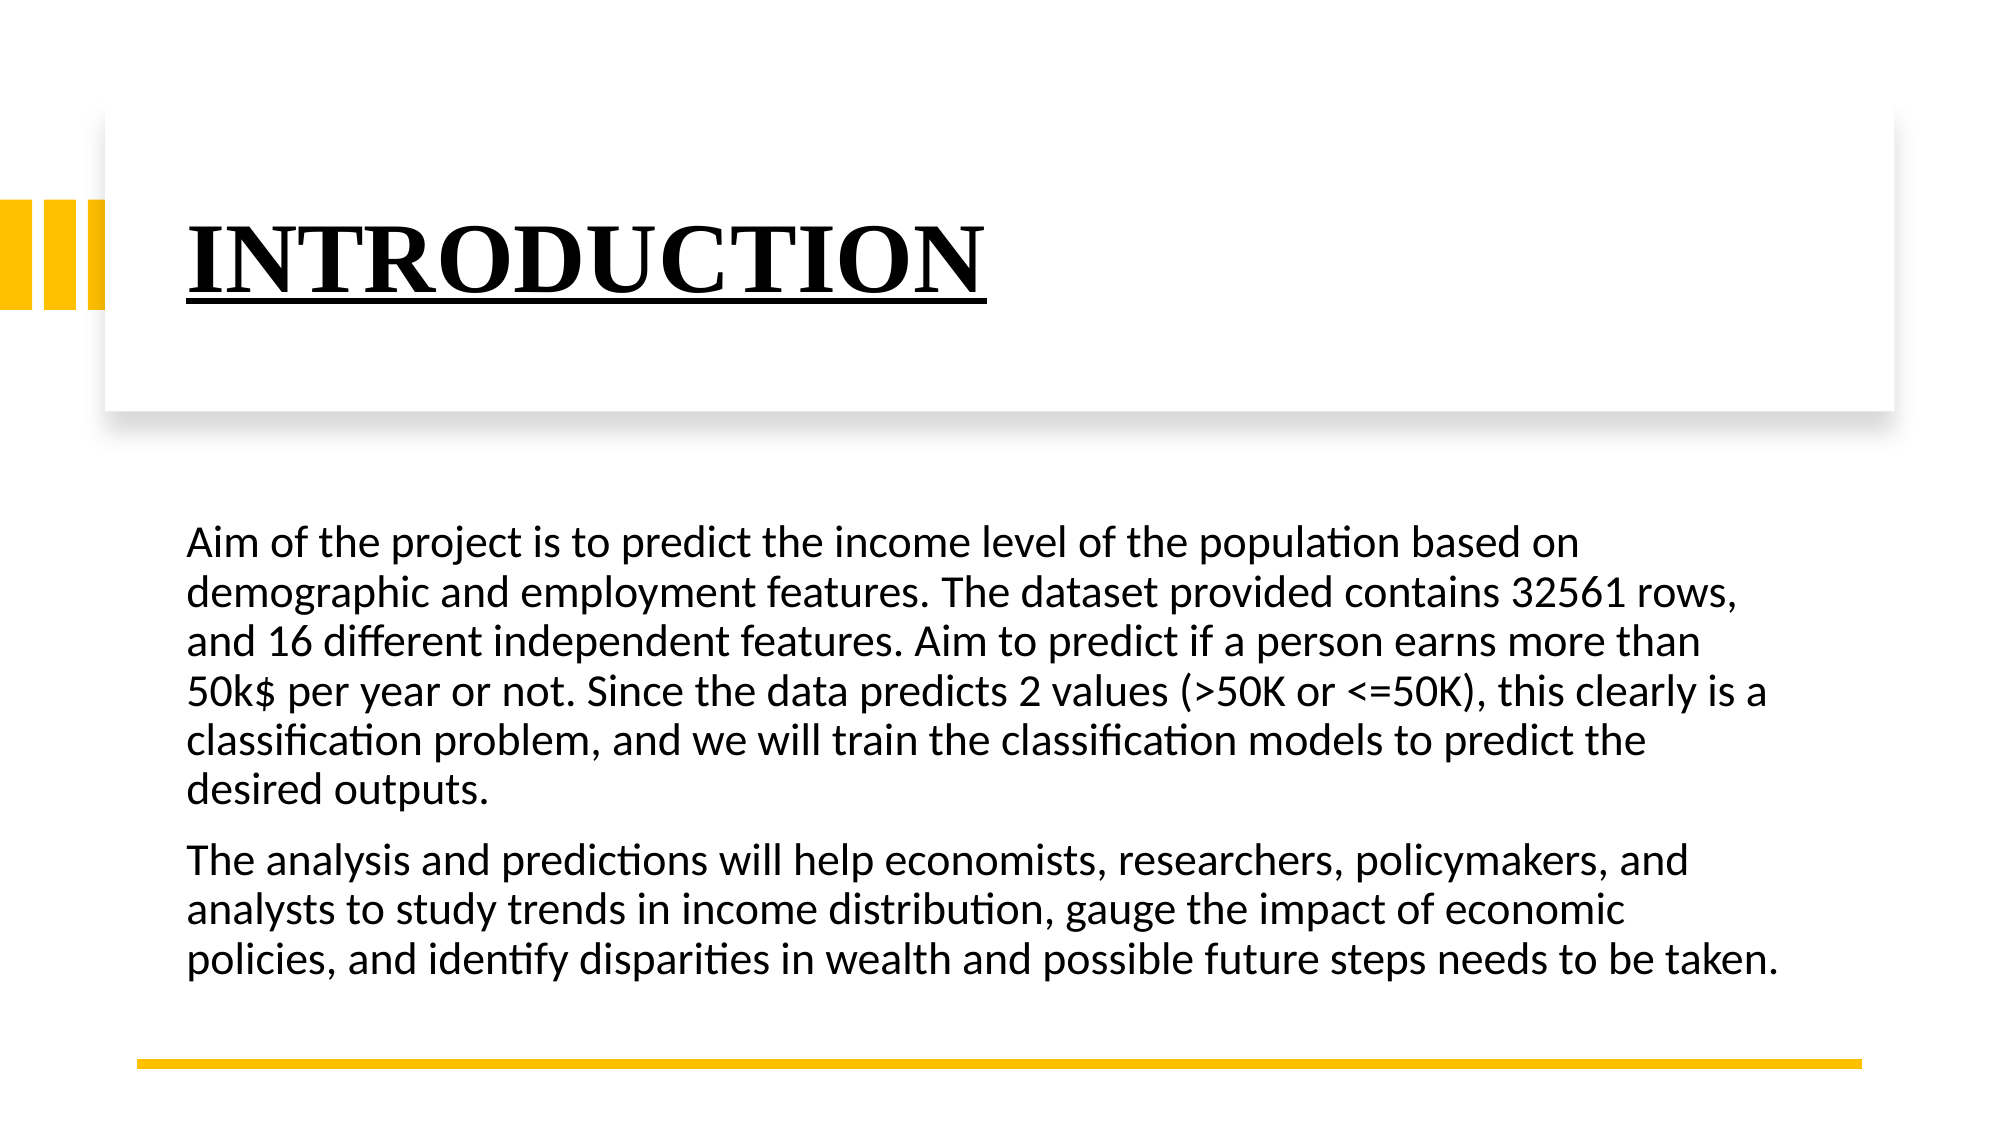

# INTRODUCTION

Aim of the project is to predict the income level of the population based on demographic and employment features. The dataset provided contains 32561 rows, and 16 different independent features. Aim to predict if a person earns more than 50k$ per year or not. Since the data predicts 2 values (>50K or <=50K), this clearly is a classification problem, and we will train the classification models to predict the desired outputs.
The analysis and predictions will help economists, researchers, policymakers, and analysts to study trends in income distribution, gauge the impact of economic policies, and identify disparities in wealth and possible future steps needs to be taken.